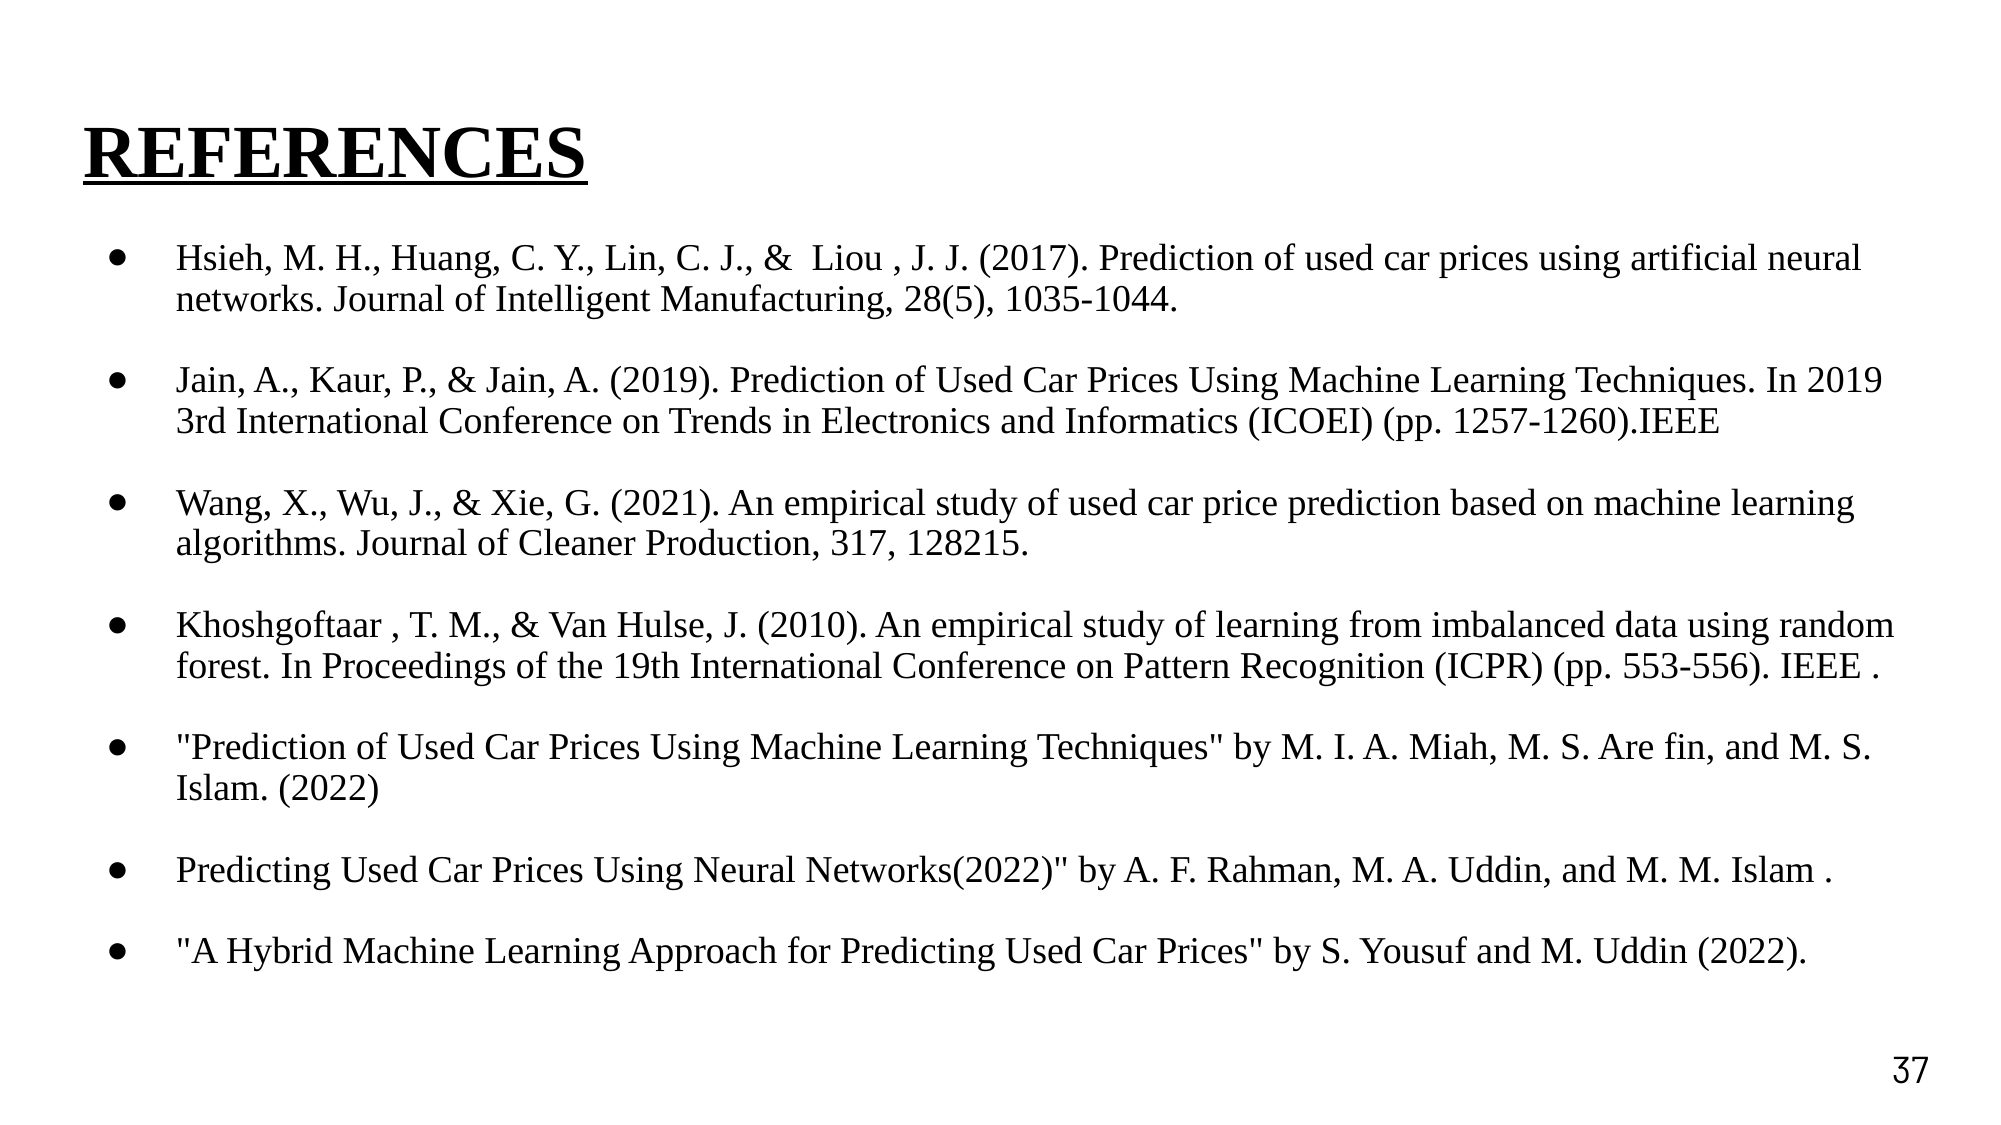

# REFERENCES
Hsieh, M. H., Huang, C. Y., Lin, C. J., &  Liou , J. J. (2017). Prediction of used car prices using artificial neural networks. Journal of Intelligent Manufacturing, 28(5), 1035-1044.

Jain, A., Kaur, P., & Jain, A. (2019). Prediction of Used Car Prices Using Machine Learning Techniques. In 2019 3rd International Conference on Trends in Electronics and Informatics (ICOEI) (pp. 1257-1260).ΙΕΕΕ

Wang, X., Wu, J., & Xie, G. (2021). An empirical study of used car price prediction based on machine learning algorithms. Journal of Cleaner Production, 317, 128215.

Khoshgoftaar , T. M., & Van Hulse, J. (2010). An empirical study of learning from imbalanced data using random forest. In Proceedings of the 19th International Conference on Pattern Recognition (ICPR) (pp. 553-556). ΙΕΕΕ .

"Prediction of Used Car Prices Using Machine Learning Techniques" by M. I. A. Miah, M. S. Are fin, and M. S. Islam. (2022)

Predicting Used Car Prices Using Neural Networks(2022)" by A. F. Rahman, M. A. Uddin, and M. M. Islam .

"A Hybrid Machine Learning Approach for Predicting Used Car Prices" by S. Yousuf and M. Uddin (2022).
37